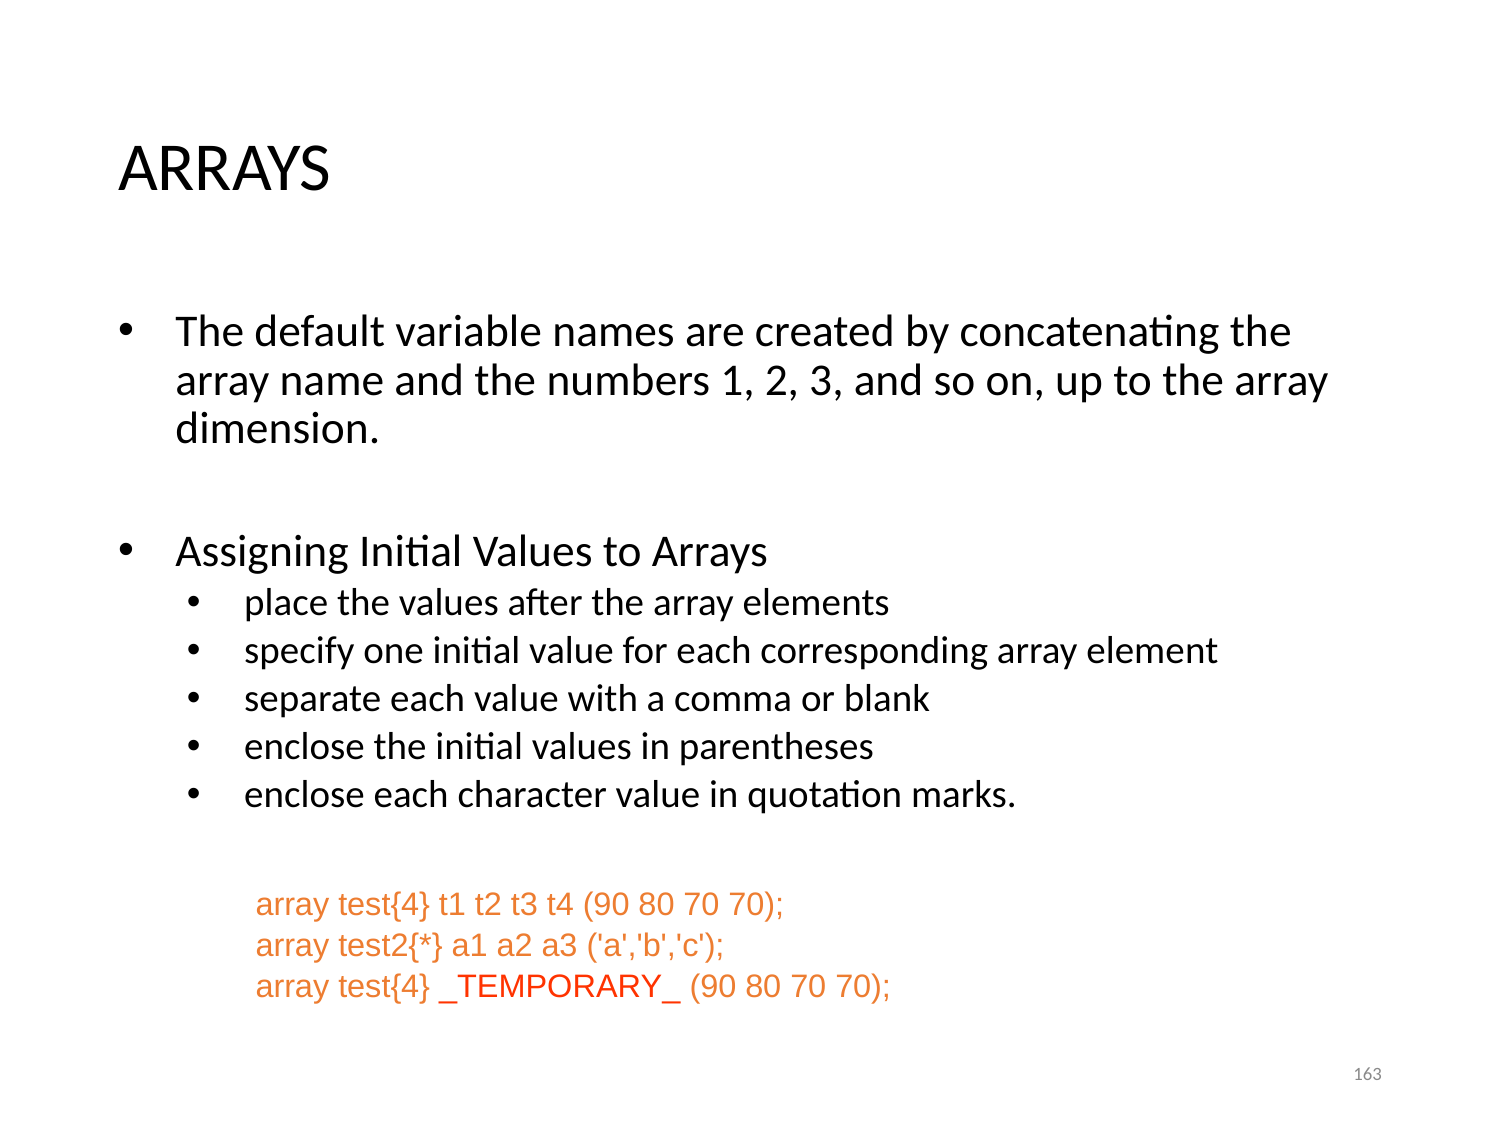

# ARRAYS
The default variable names are created by concatenating the array name and the numbers 1, 2, 3, and so on, up to the array dimension.

Assigning Initial Values to Arrays
place the values after the array elements
specify one initial value for each corresponding array element
separate each value with a comma or blank
enclose the initial values in parentheses
enclose each character value in quotation marks.

array test{4} t1 t2 t3 t4 (90 80 70 70);
array test2{*} a1 a2 a3 ('a','b','c');
array test{4} _TEMPORARY_ (90 80 70 70);

163